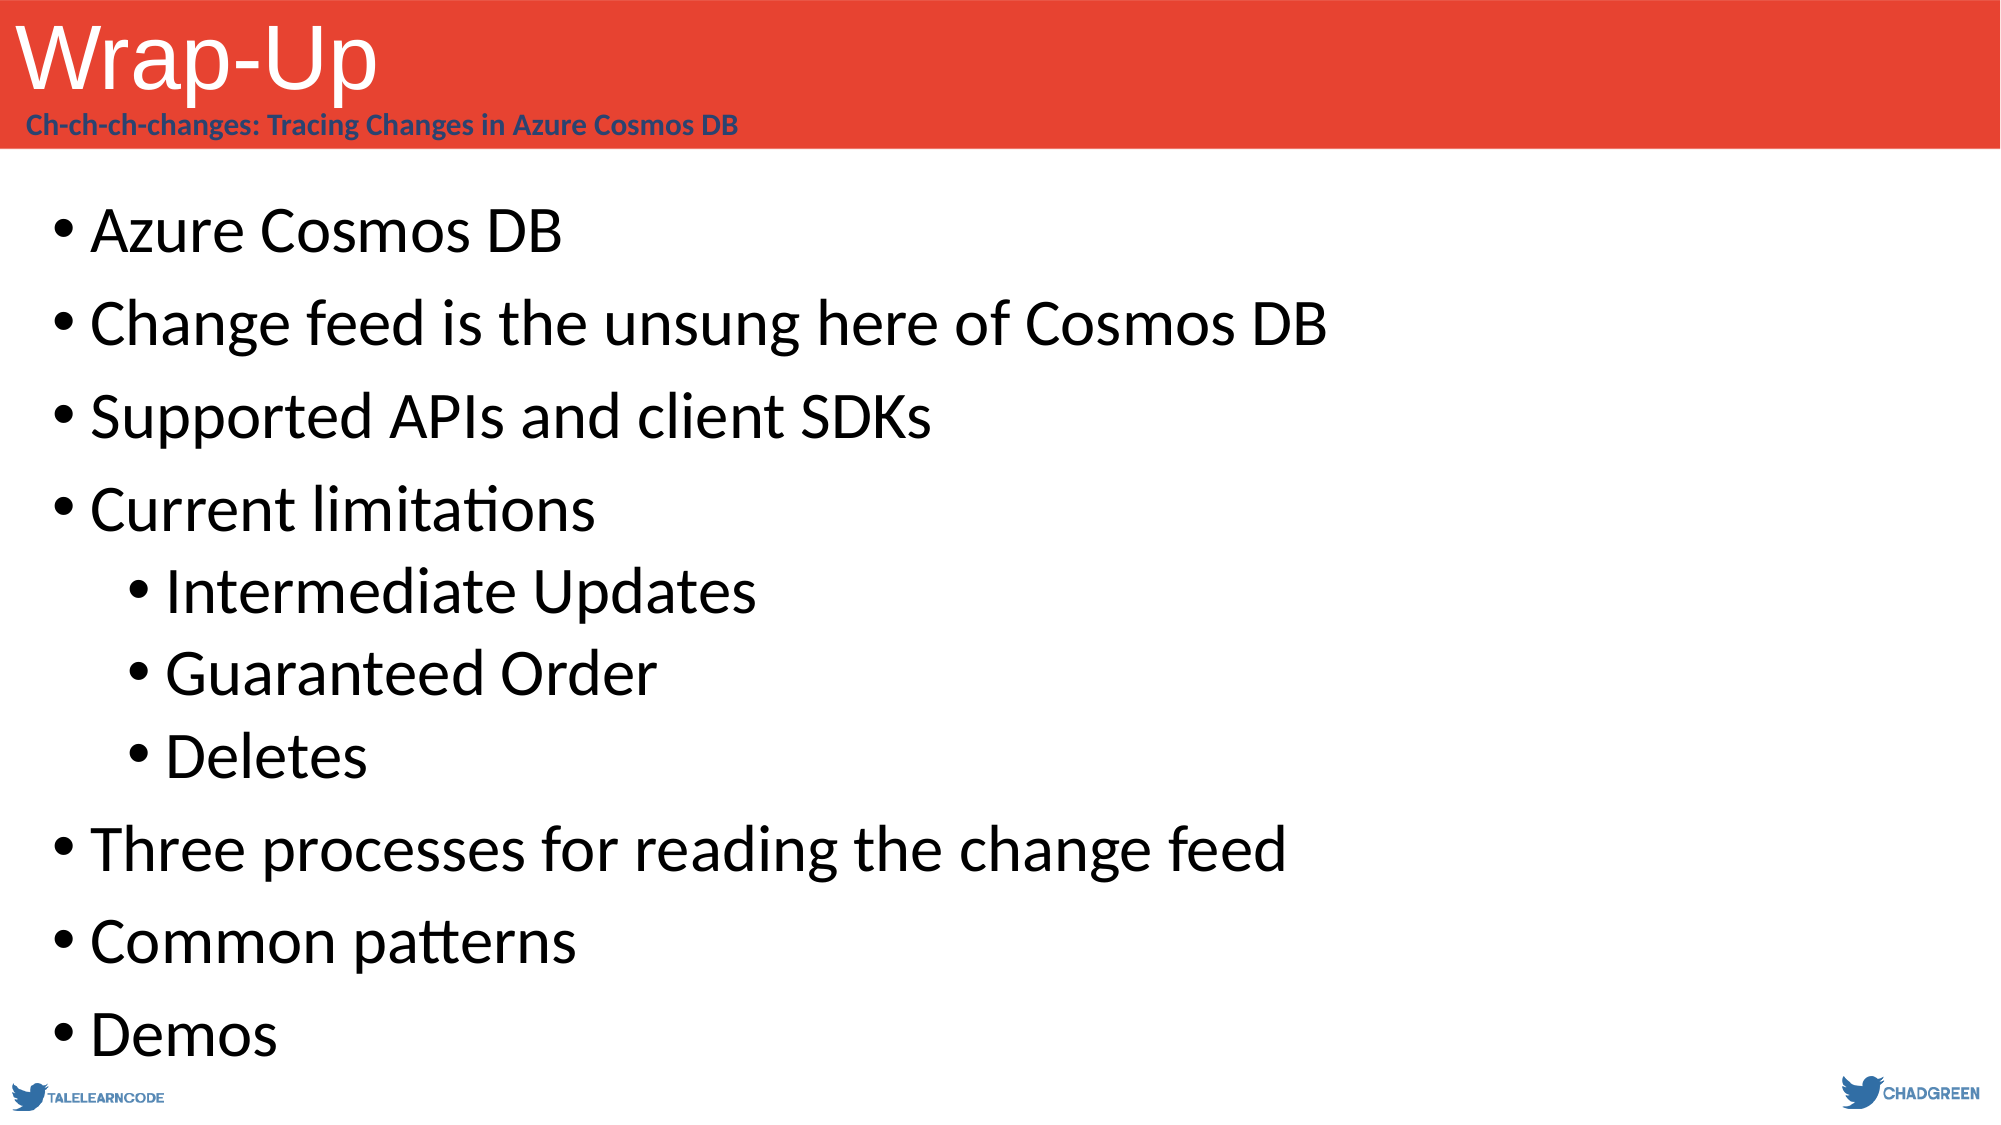

# Wrap-Up
Ch-ch-ch-changes: Tracing Changes in Azure Cosmos DB
Azure Cosmos DB
Change feed is the unsung here of Cosmos DB
Supported APIs and client SDKs
Current limitations
Intermediate Updates
Guaranteed Order
Deletes
Three processes for reading the change feed
Common patterns
Demos